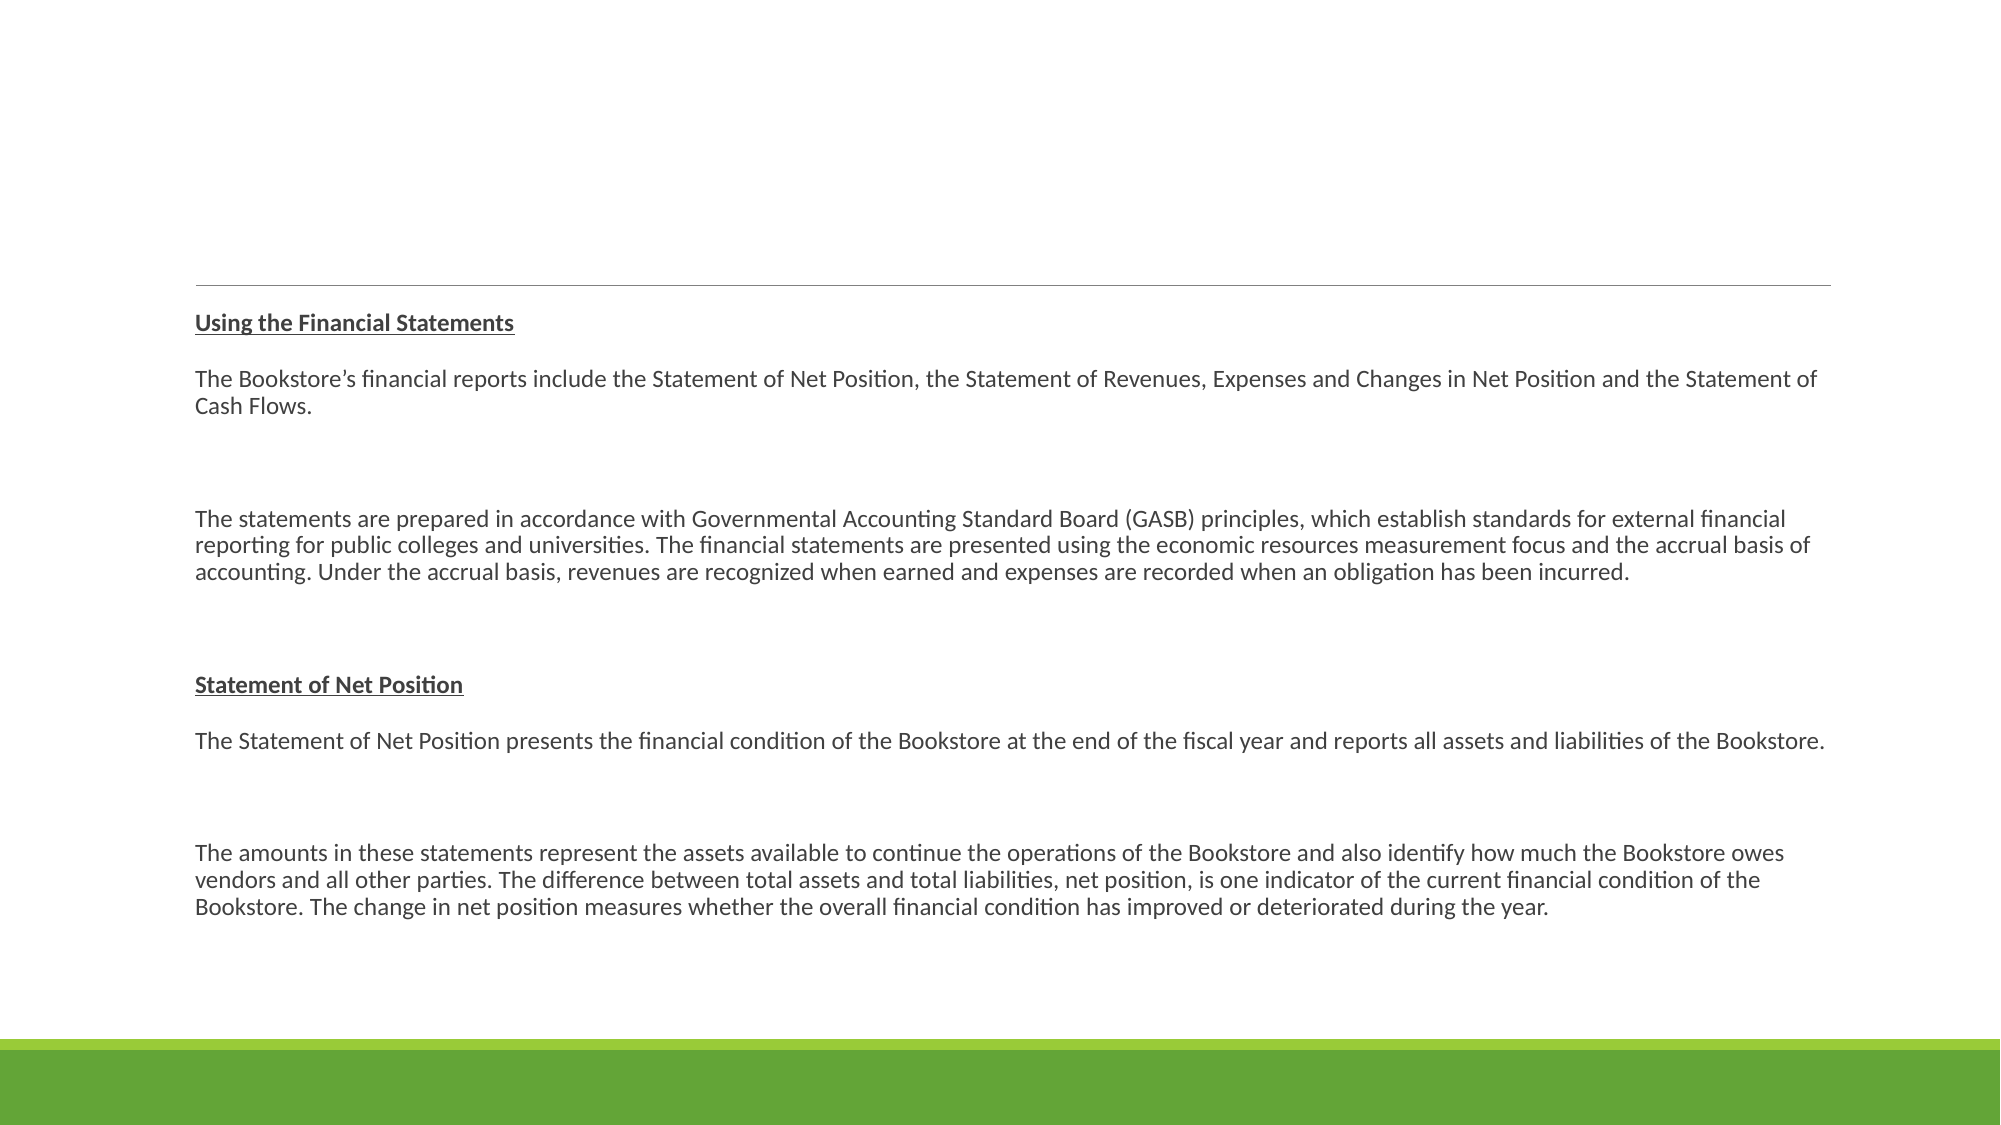

Using the Financial Statements
The Bookstore’s financial reports include the Statement of Net Position, the Statement of Revenues, Expenses and Changes in Net Position and the Statement of Cash Flows.

The statements are prepared in accordance with Governmental Accounting Standard Board (GASB) principles, which establish standards for external financial reporting for public colleges and universities. The financial statements are presented using the economic resources measurement focus and the accrual basis of accounting. Under the accrual basis, revenues are recognized when earned and expenses are recorded when an obligation has been incurred.

Statement of Net Position
The Statement of Net Position presents the financial condition of the Bookstore at the end of the fiscal year and reports all assets and liabilities of the Bookstore.

The amounts in these statements represent the assets available to continue the operations of the Bookstore and also identify how much the Bookstore owes vendors and all other parties. The difference between total assets and total liabilities, net position, is one indicator of the current financial condition of the Bookstore. The change in net position measures whether the overall financial condition has improved or deteriorated during the year.